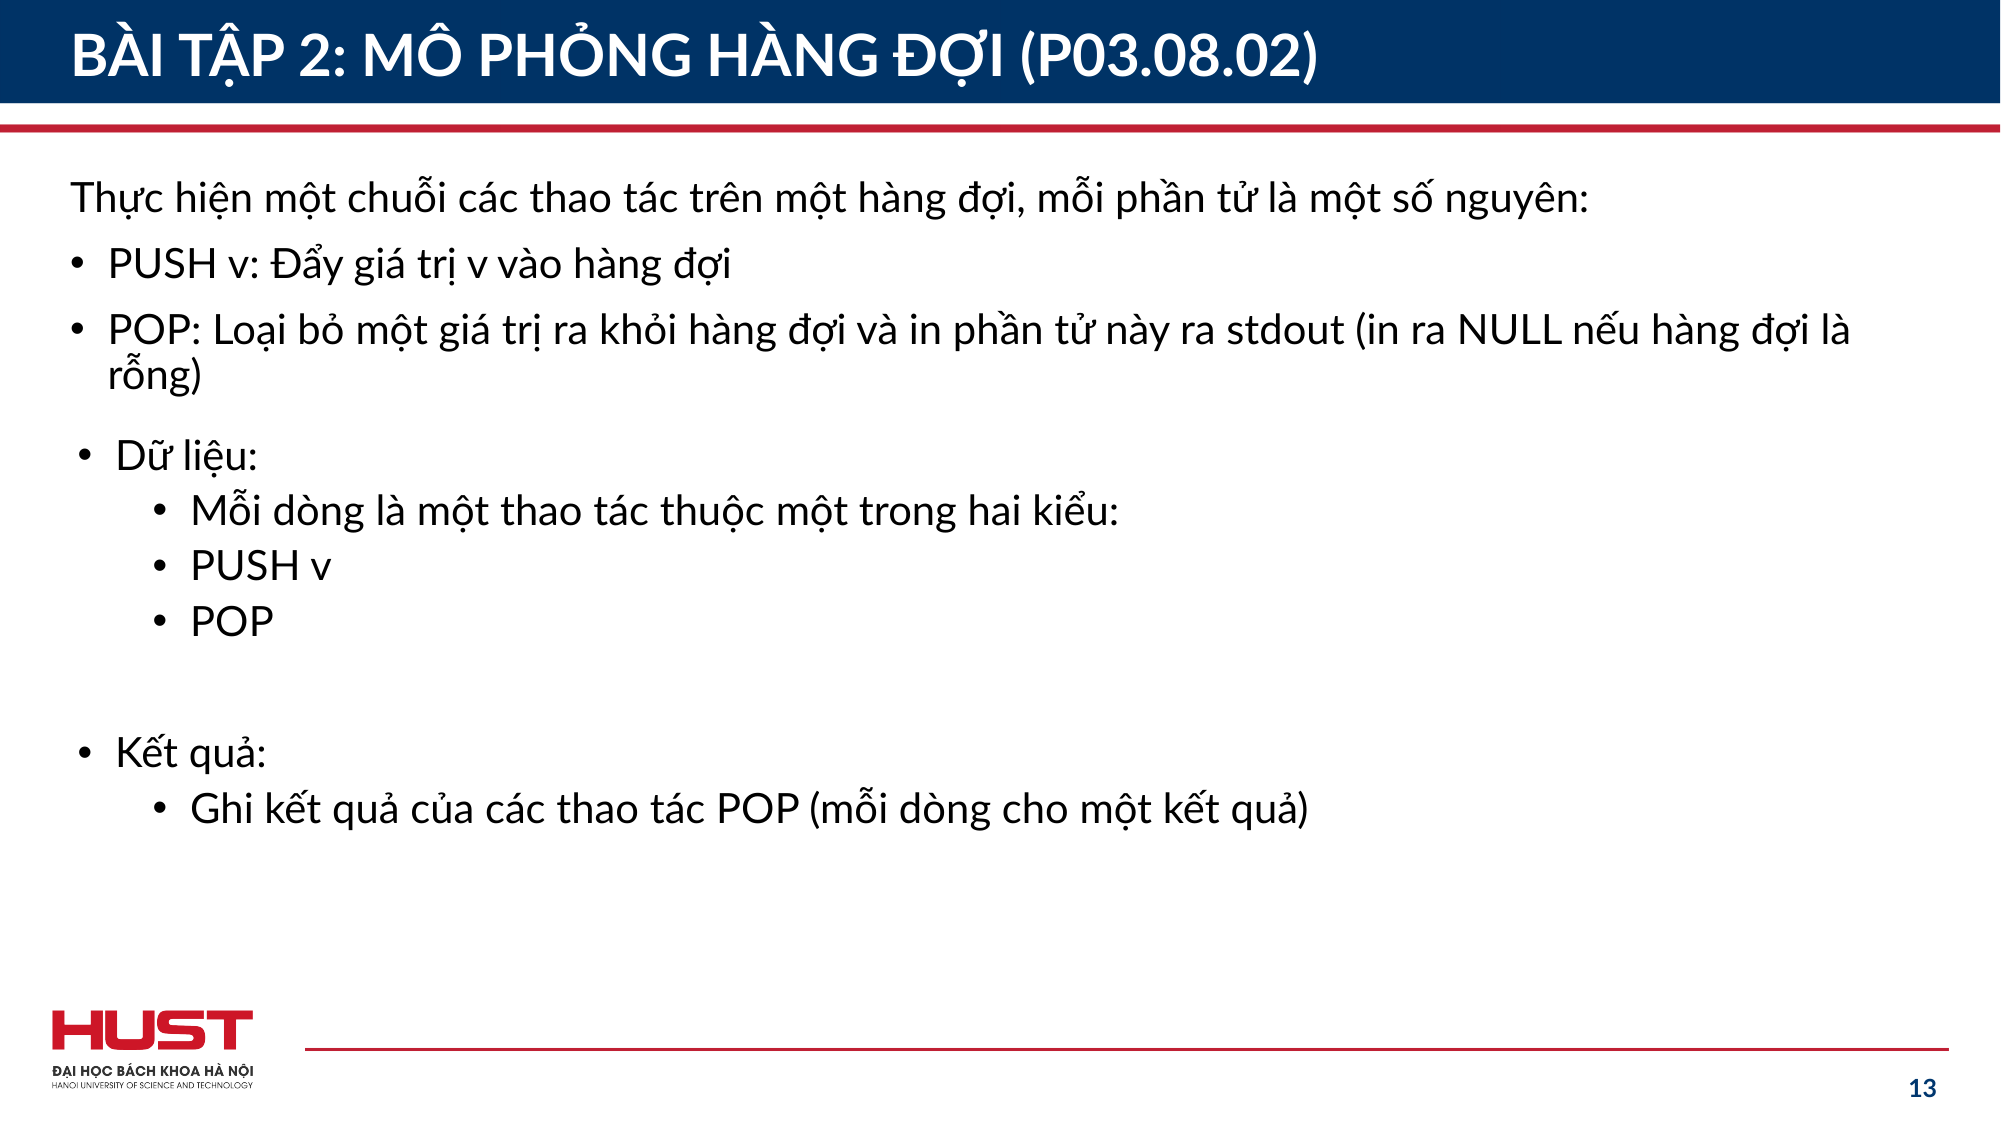

# BÀI TẬP 2: MÔ PHỎNG HÀNG ĐỢI (P03.08.02)
Thực hiện một chuỗi các thao tác trên một hàng đợi, mỗi phần tử là một số nguyên:
PUSH v: Đẩy giá trị v vào hàng đợi
POP: Loại bỏ một giá trị ra khỏi hàng đợi và in phần tử này ra stdout (in ra NULL nếu hàng đợi là rỗng)

Dữ liệu:
Mỗi dòng là một thao tác thuộc một trong hai kiểu:
PUSH v
POP

Kết quả:
Ghi kết quả của các thao tác POP (mỗi dòng cho một kết quả)
13